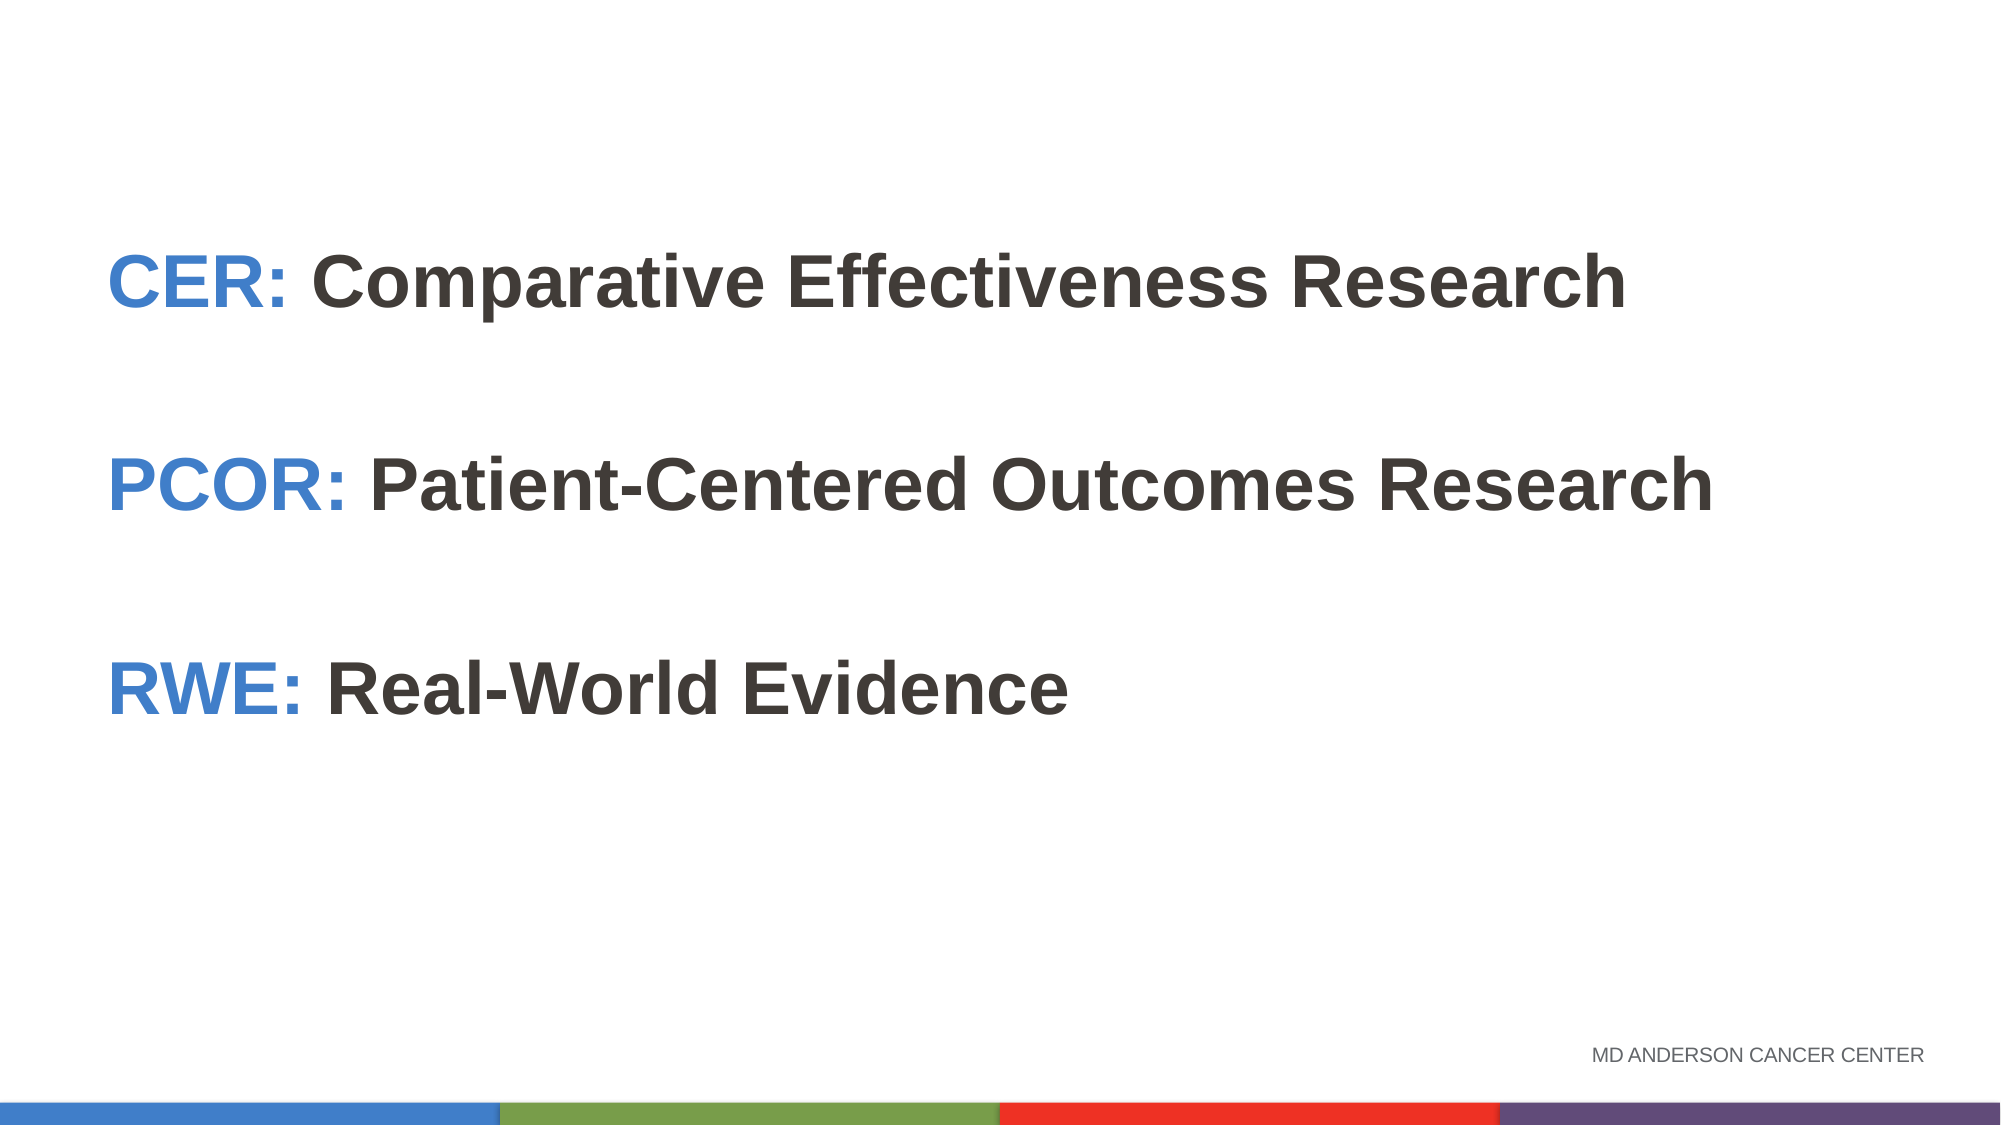

CER: Comparative Effectiveness Research

PCOR: Patient-Centered Outcomes Research

RWE: Real-World Evidence